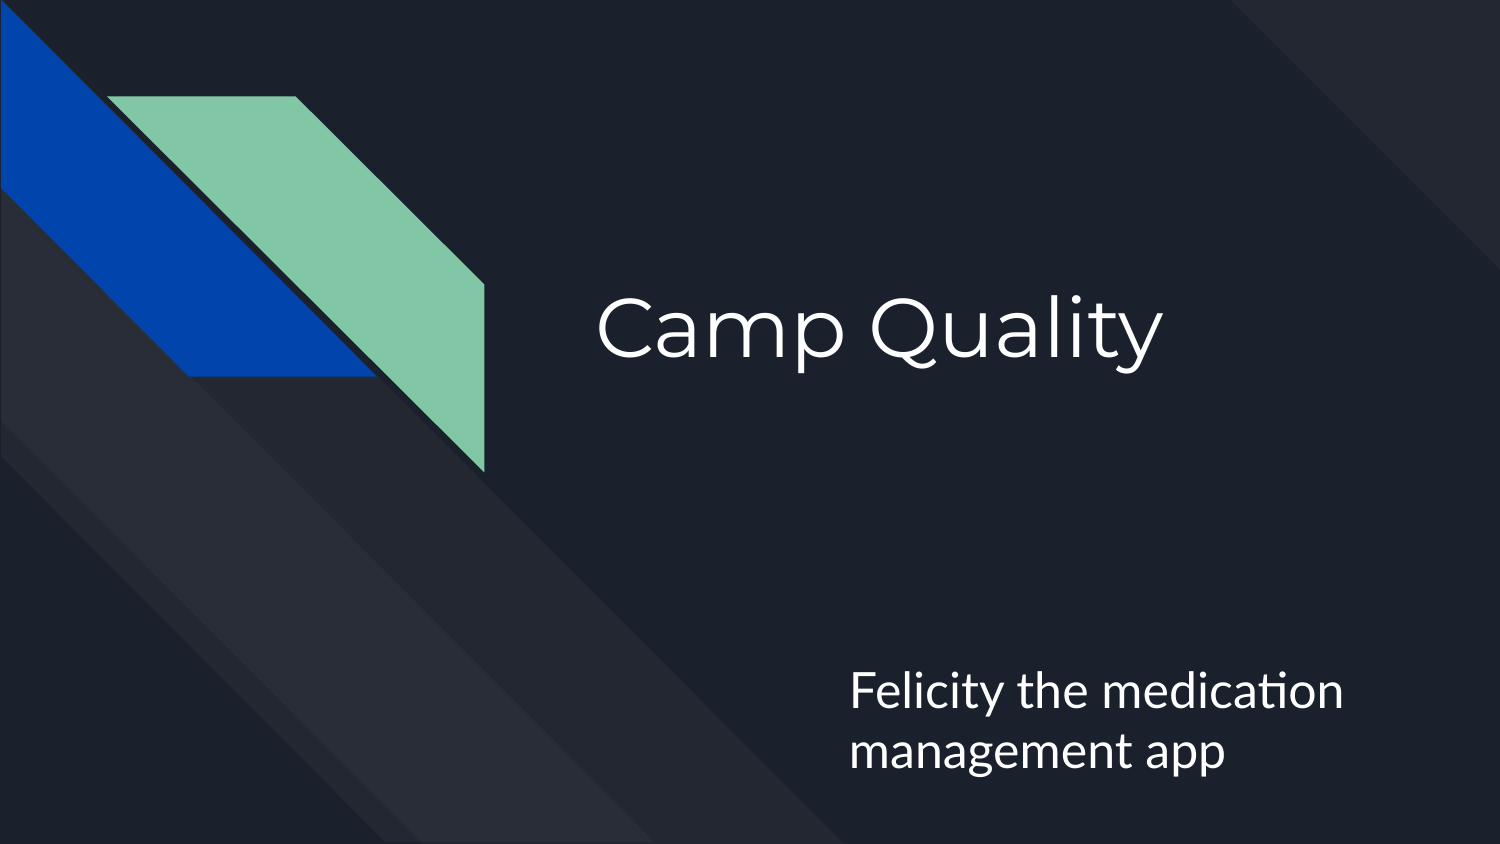

# Camp Quality
Felicity the medication management app